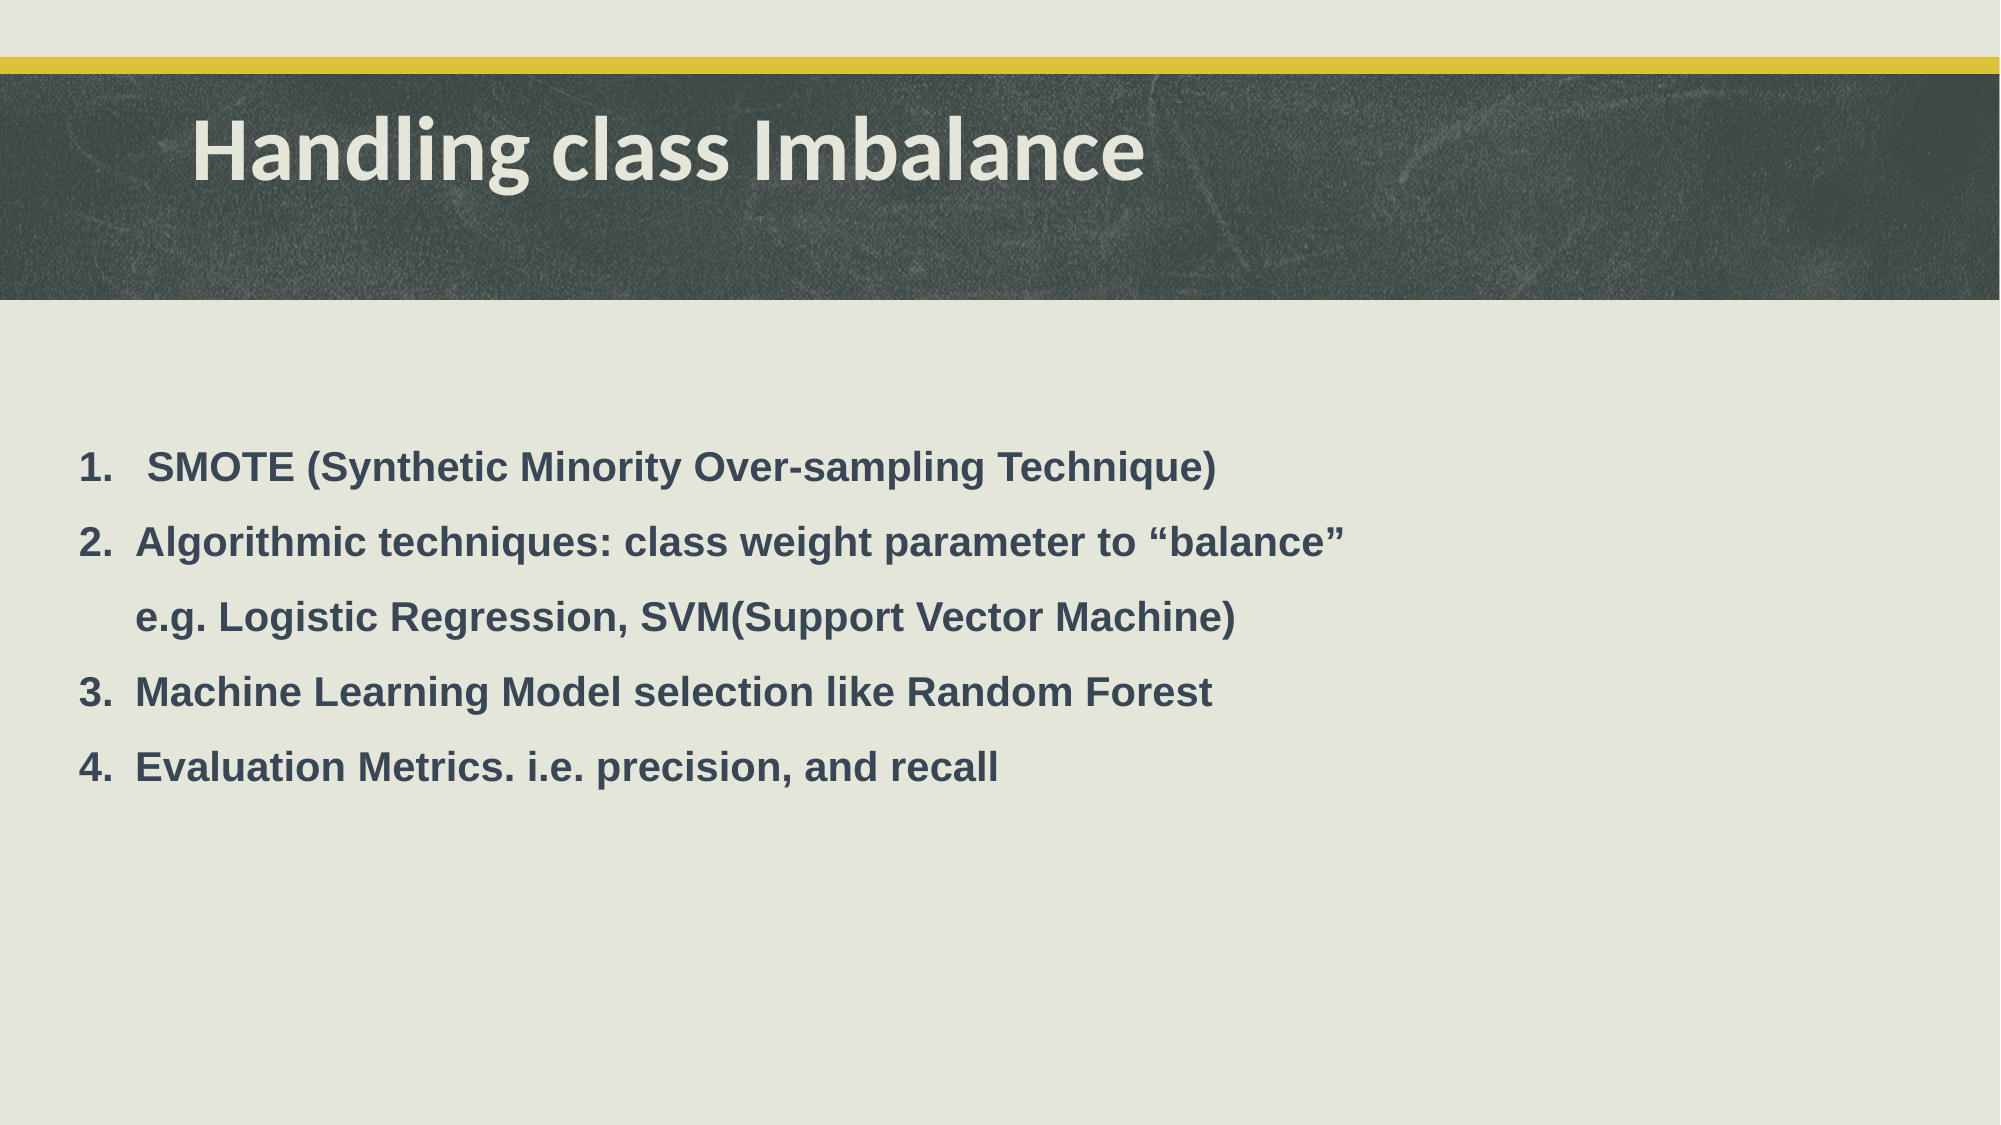

# Handling class Imbalance
 SMOTE (Synthetic Minority Over-sampling Technique)
Algorithmic techniques: class weight parameter to “balance” e.g. Logistic Regression, SVM(Support Vector Machine)
Machine Learning Model selection like Random Forest
Evaluation Metrics. i.e. precision, and recall